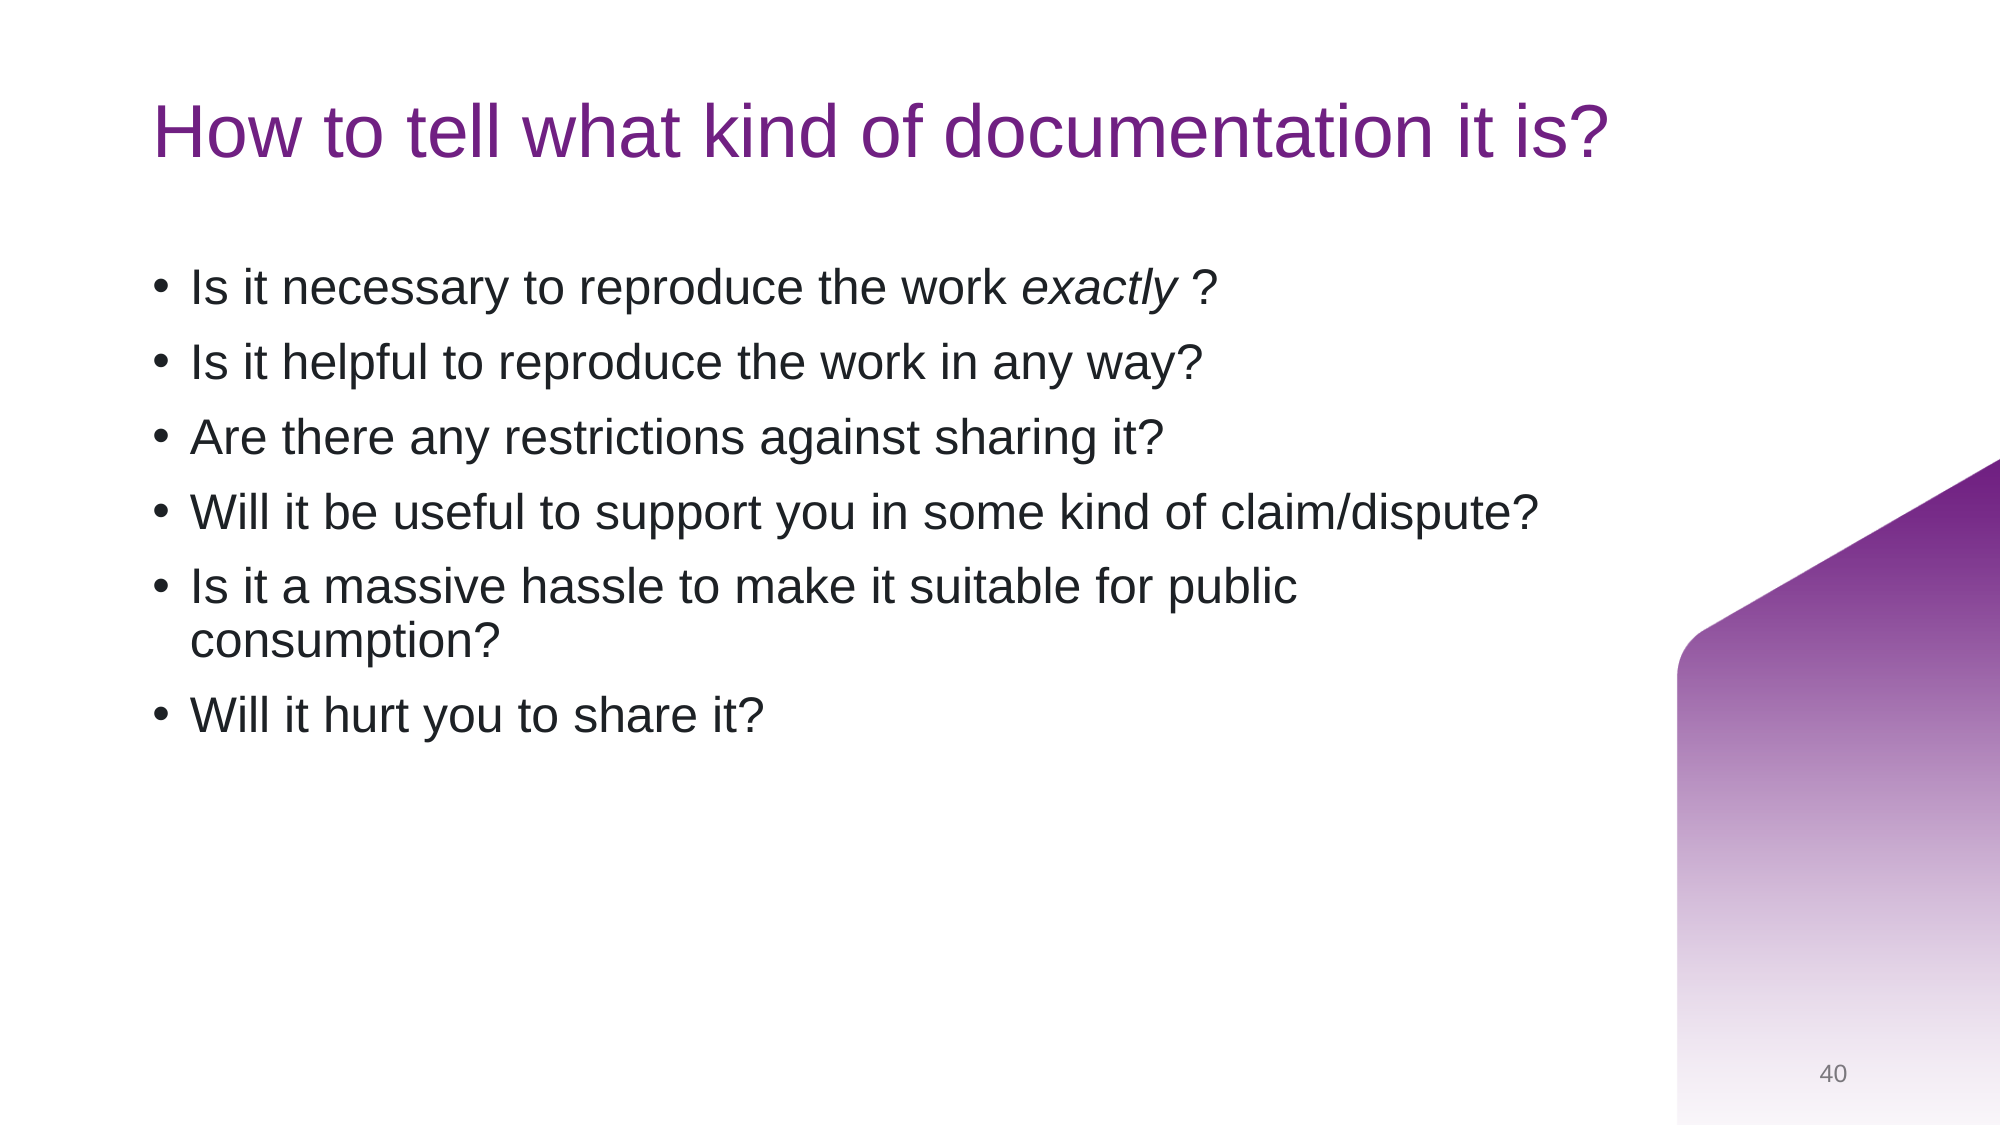

# How to tell what kind of documentation it is?
Is it necessary to reproduce the work exactly ?
Is it helpful to reproduce the work in any way?
Are there any restrictions against sharing it?
Will it be useful to support you in some kind of claim/dispute?
Is it a massive hassle to make it suitable for public consumption?
Will it hurt you to share it?
40